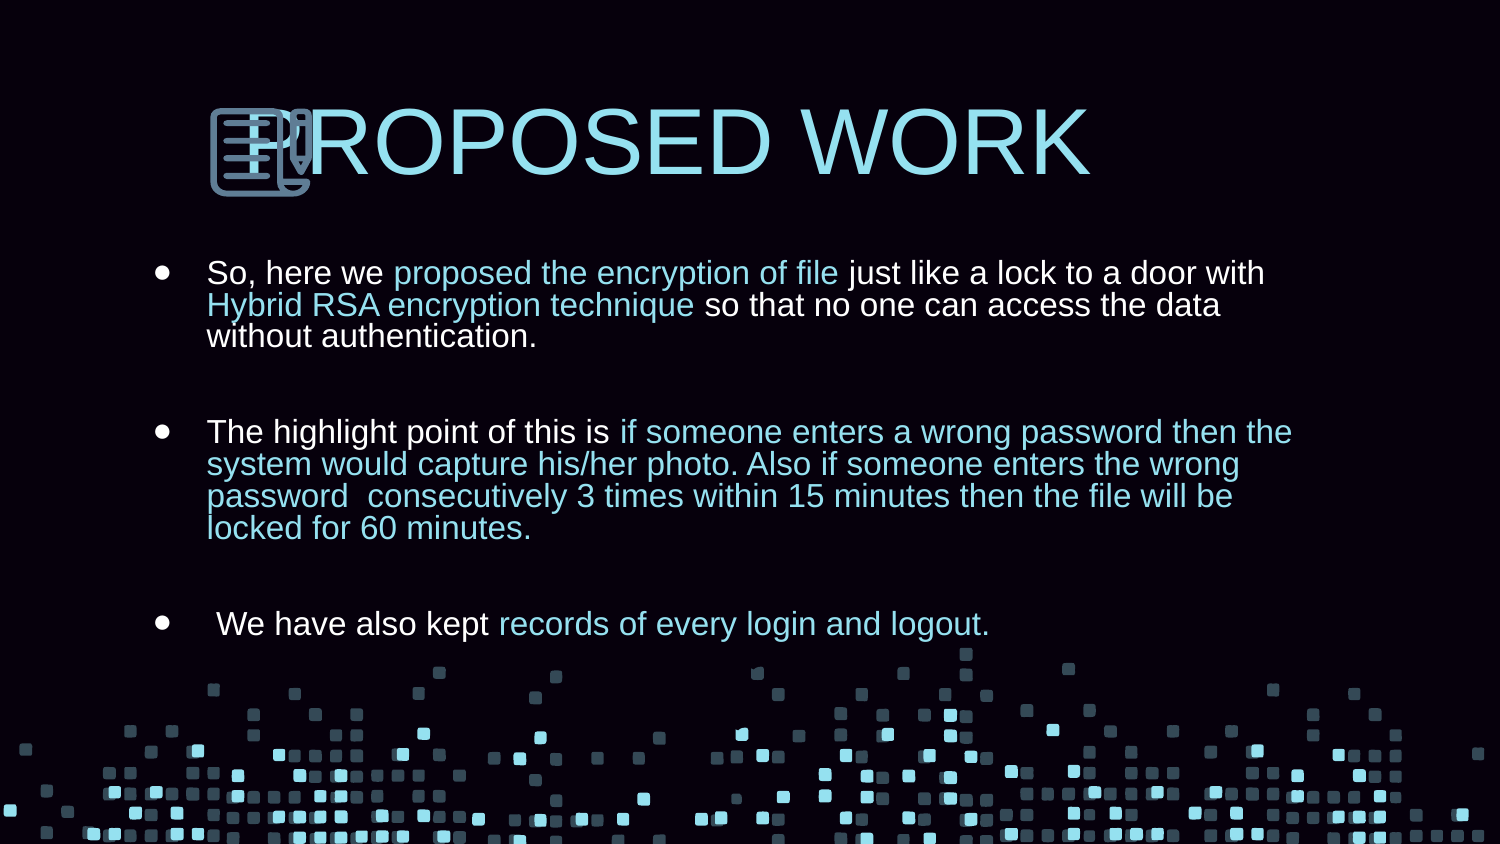

PROPOSED WORK

# So, here we proposed the encryption of file just like a lock to a door with Hybrid RSA encryption technique so that no one can access the data without authentication.

The highlight point of this is if someone enters a wrong password then the system would capture his/her photo. Also if someone enters the wrong password  consecutively 3 times within 15 minutes then the file will be locked for 60 minutes.

 We have also kept records of every login and logout.